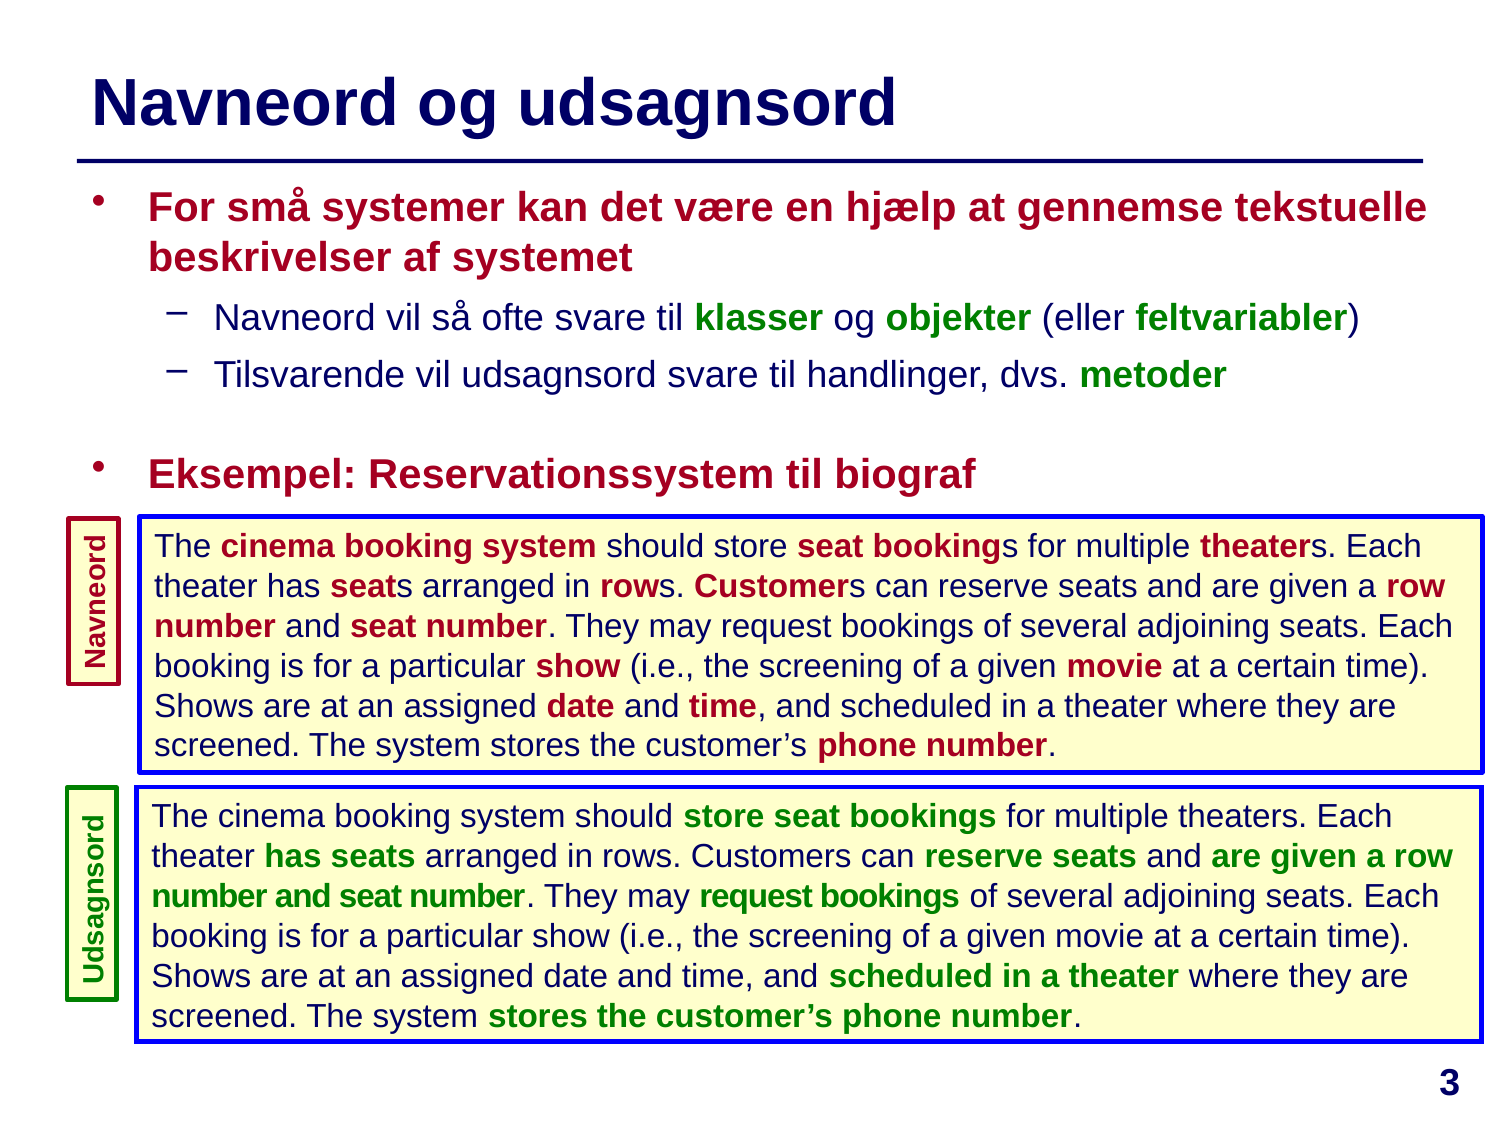

# Navneord og udsagnsord
For små systemer kan det være en hjælp at gennemse tekstuelle beskrivelser af systemet
Navneord vil så ofte svare til klasser og objekter (eller feltvariabler)
Tilsvarende vil udsagnsord svare til handlinger, dvs. metoder

Eksempel: Reservationssystem til biograf
The cinema booking system should store seat bookings for multiple theaters. Each theater has seats arranged in rows. Customers can reserve seats and are given a row number and seat number. They may request bookings of several adjoining seats. Each booking is for a particular show (i.e., the screening of a given movie at a certain time). Shows are at an assigned date and time, and scheduled in a theater where they are screened. The system stores the customer’s phone number.

The cinema booking system should store seat bookings for multiple theaters. Each theater has seats arranged in rows. Customers can reserve seats and are given a row number and seat number. They may request bookings of several adjoining seats. Each booking is for a particular show (i.e., the screening of a given movie at a certain time). Shows are at an assigned date and time, and scheduled in a theater where they are screened. The system stores the customer’s phone number.

Navneord
The cinema booking system should store seat bookings for multiple theaters. Each theater has seats arranged in rows. Customers can reserve seats and are given a row number and seat number. They may request bookings of several adjoining seats. Each booking is for a particular show (i.e., the screening of a given movie at a certain time). Shows are at an assigned date and time, and scheduled in a theater where they are screened. The system stores the customer’s phone number.

Udsagnsord
3